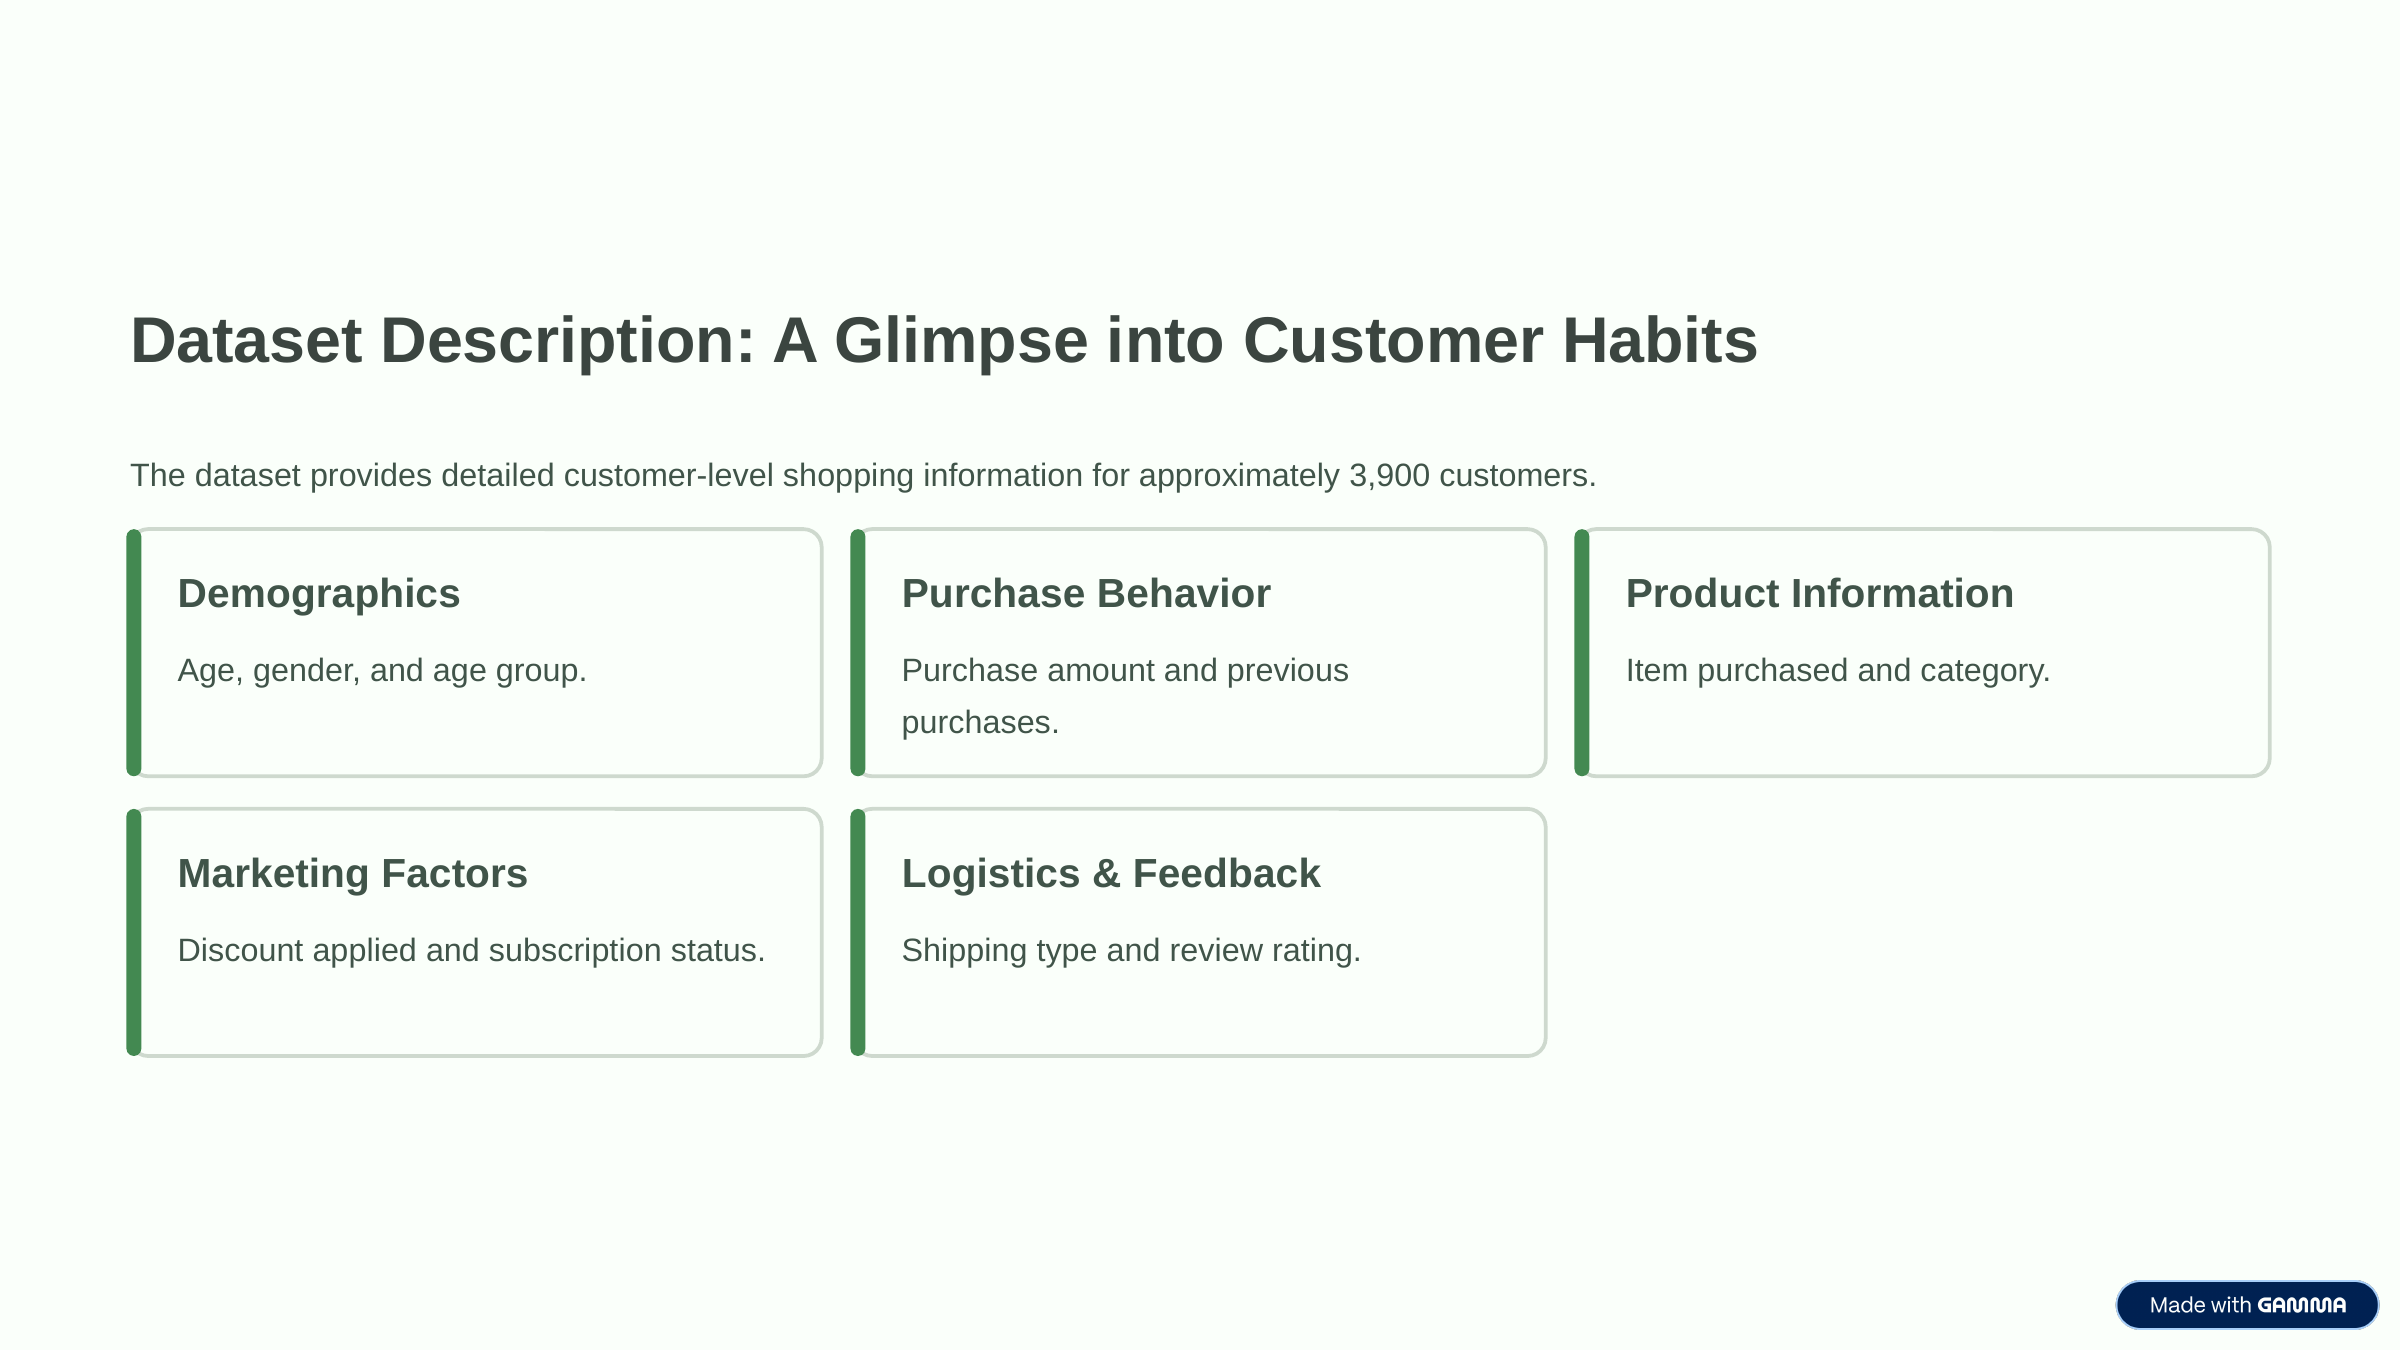

Dataset Description: A Glimpse into Customer Habits
The dataset provides detailed customer-level shopping information for approximately 3,900 customers.

Demographics
Purchase Behavior
Product Information
Age, gender, and age group.
Purchase amount and previous purchases.
Item purchased and category.

Marketing Factors
Logistics & Feedback
Discount applied and subscription status.
Shipping type and review rating.